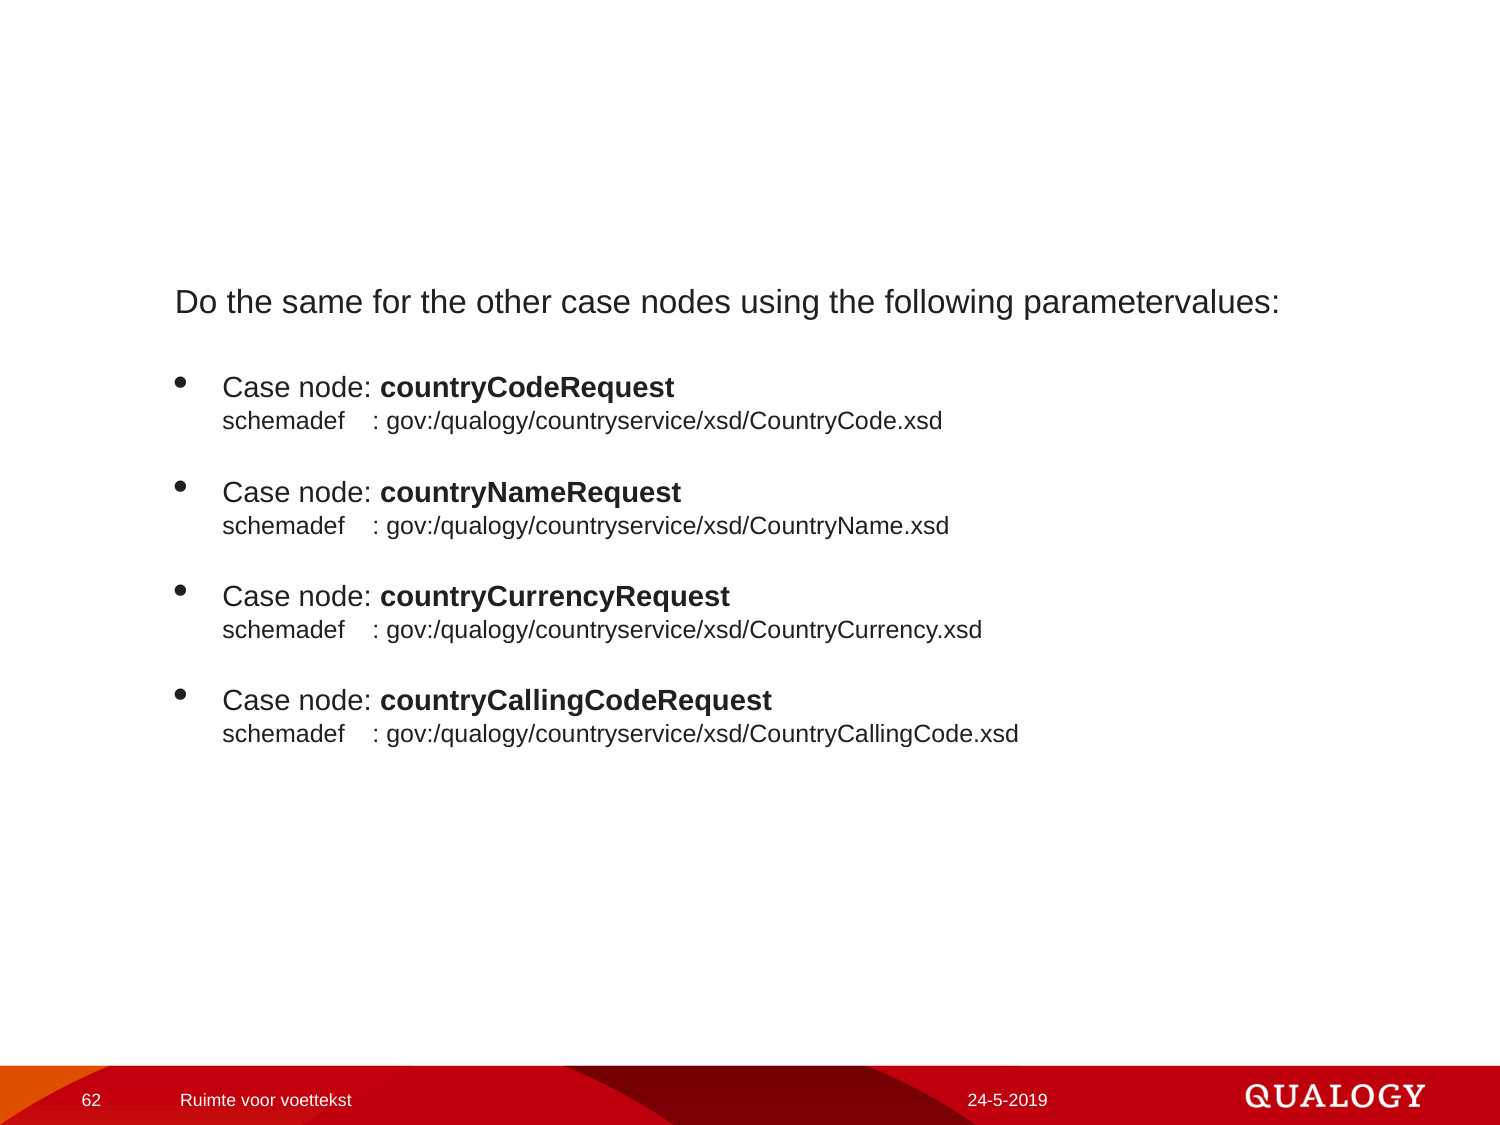

#
Do the same for the other case nodes using the following parametervalues:

Case node: countryCodeRequest
schemadef	: gov:/qualogy/countryservice/xsd/CountryCode.xsd

Case node: countryNameRequest
schemadef	: gov:/qualogy/countryservice/xsd/CountryName.xsd

Case node: countryCurrencyRequest
schemadef	: gov:/qualogy/countryservice/xsd/CountryCurrency.xsd

Case node: countryCallingCodeRequest
schemadef	: gov:/qualogy/countryservice/xsd/CountryCallingCode.xsd

62
Ruimte voor voettekst
24-5-2019